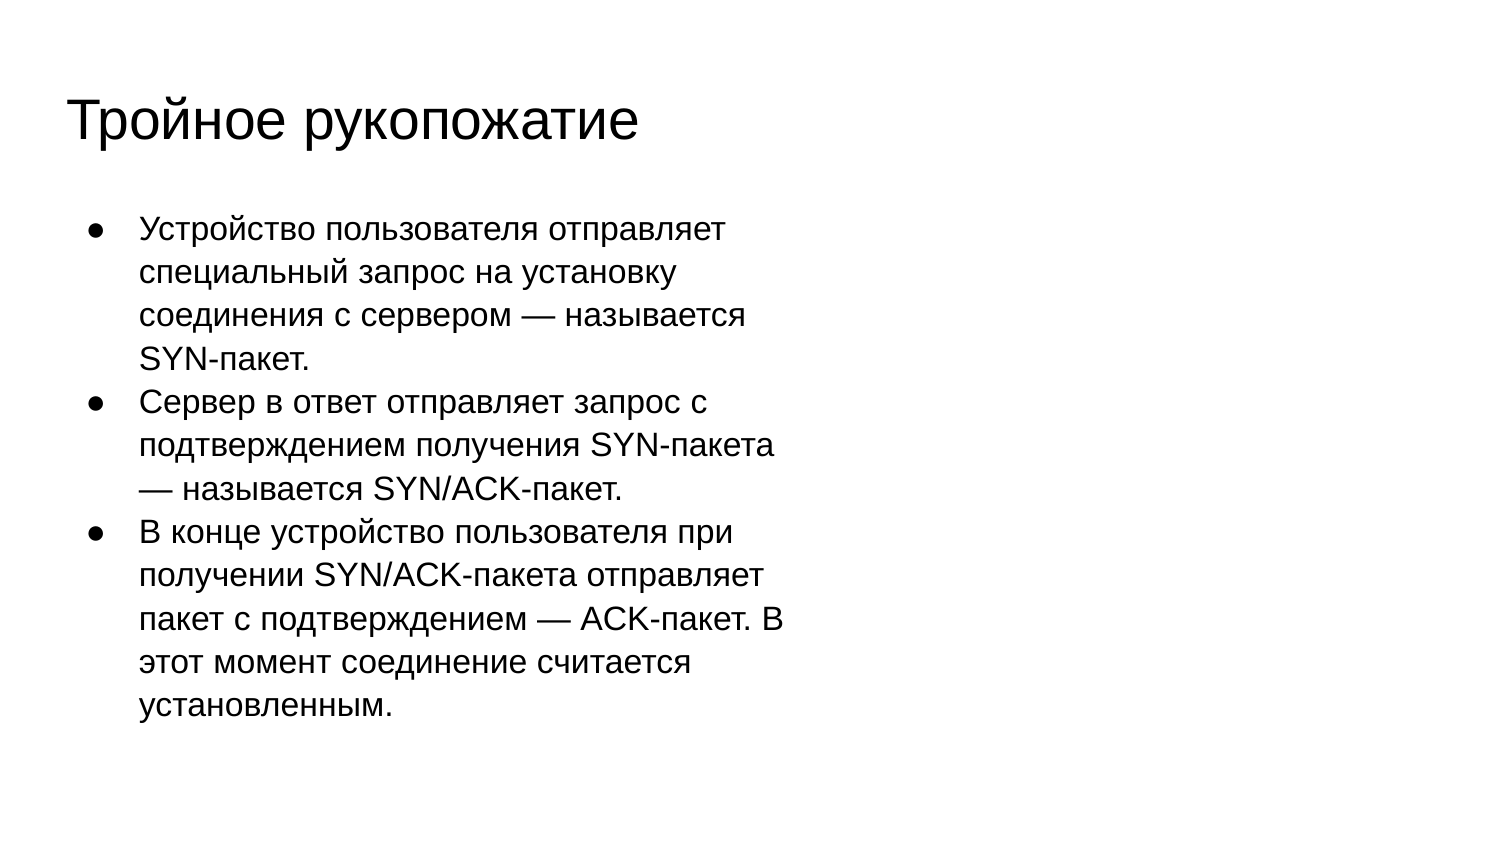

# Тройное рукопожатие
Устройство пользователя отправляет специальный запрос на установку соединения с сервером — называется SYN-пакет.
Сервер в ответ отправляет запрос с подтверждением получения SYN-пакета — называется SYN/ACK-пакет.
В конце устройство пользователя при получении SYN/ACK-пакета отправляет пакет с подтверждением — ACK-пакет. В этот момент соединение считается установленным.